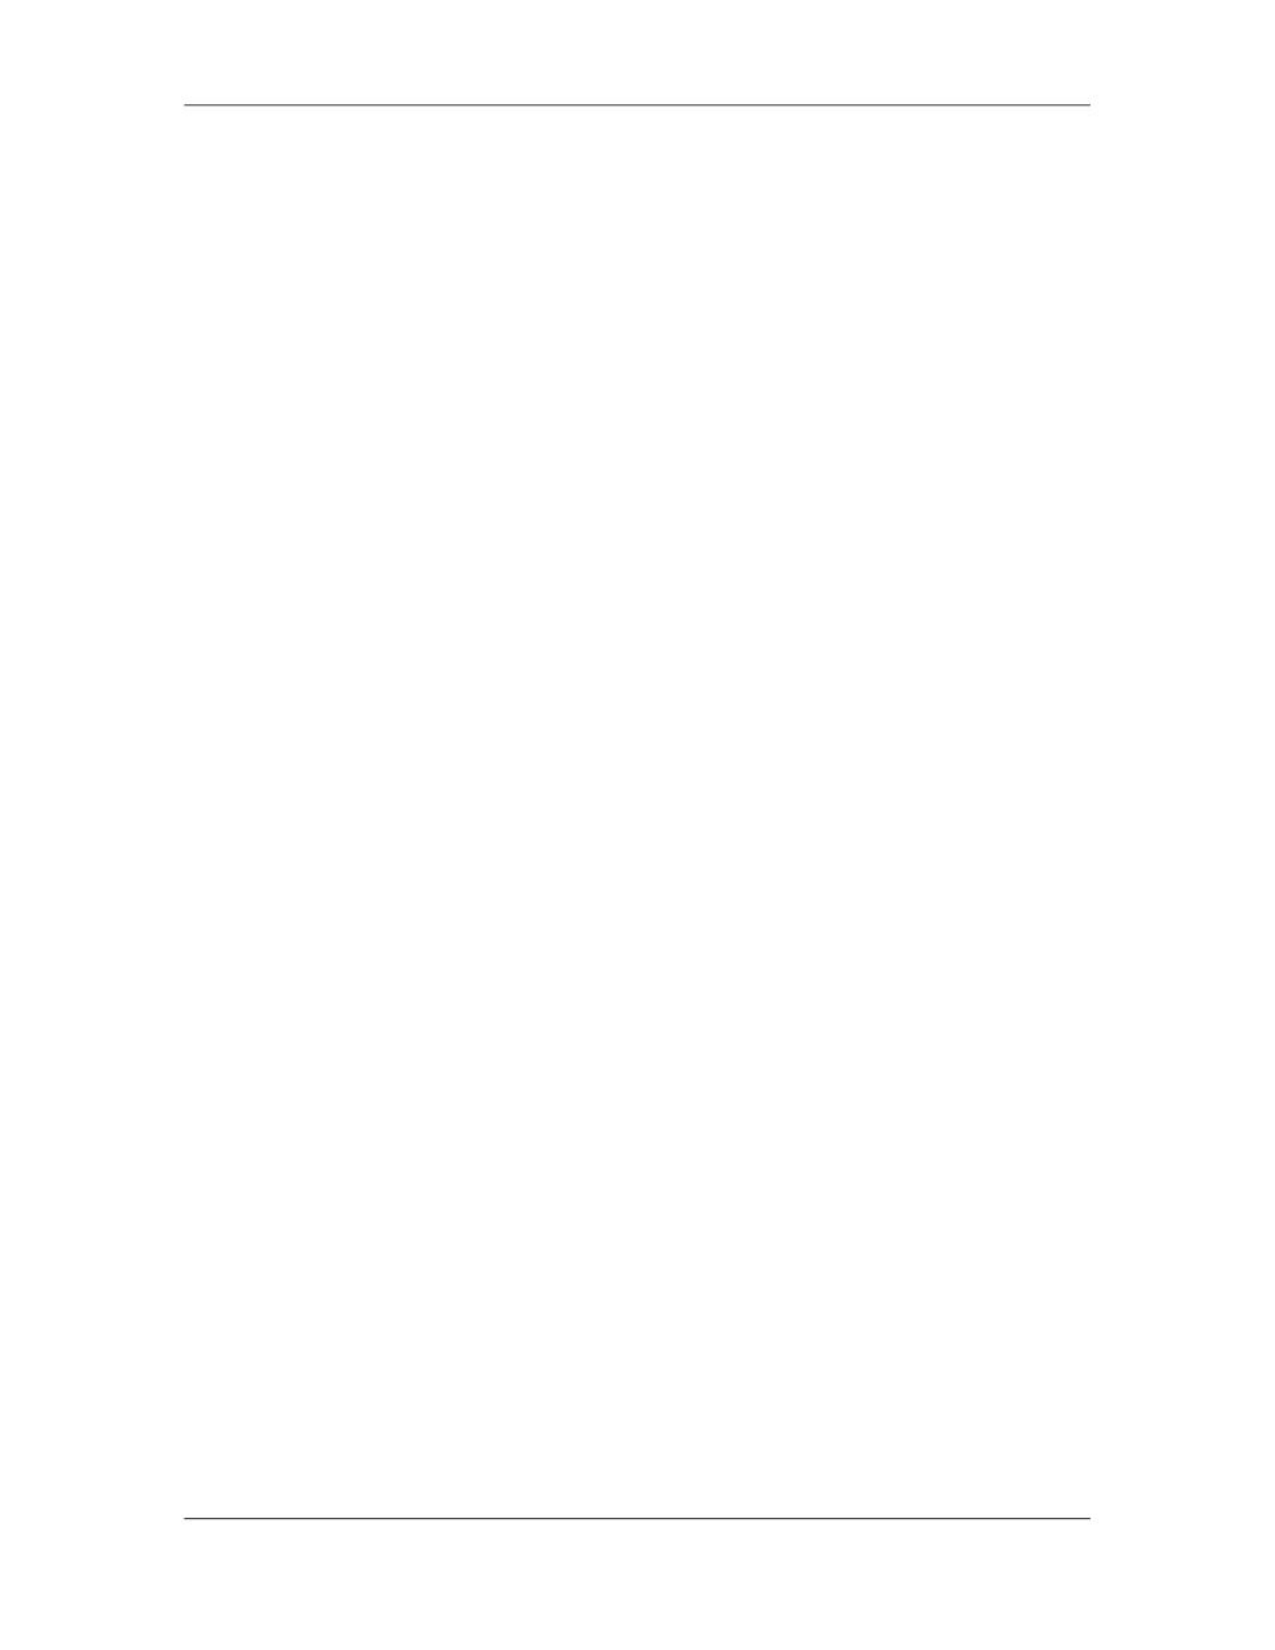

Software Project Management (CS615)

																																																																																																									Project Scope Management includes the processes required to ensure that the
																																																																																																									project includes all the work required, and only the work required, to complete the

																																																																																																									project successfully. It is primarily concerned with defining and controlling what
																																																																																																									is or is not included in the project.

																																																																																																									The processes, tools, and techniques used to manage 		product 		scope vary by

																																																																																																									application area and are usually defined as part of the project life cycle

																																																																																																									A project generally results in a single product, but that product may include
																																																																																																									subsidiary components, each with its own separate but interdependent product

																																																																																																									scopes. For example, a new telephone system would generally include four
																																																																																																									subsidiary components—hardware, software, training, and implementation.

																																																																																																									Completion of the project scope is measured against the project plan, but

																																																																																																									completion of the product scope is measured against the product requirements.
																																																																																																									Both types of scope management must be well integrated to ensure that the work

																																																																																																									of the project will result in delivery of the specified product.

																																																																																												3.							Project Time Management

																																																																																																									Project Time Management includes the processes required to ensure timely
																																																																																																									completion of the project. The followings are major processes in developing the

																																																																																																									project time schedule:

																																																																																																																(a)			Activity Definition—identifying the specific activities that must be
																																																																																																																															performed to produce the various project deliverables.

																																																																																																																(b)			Activity Sequencing—identifying and documenting interactivity

																																																																																																																															dependencies.

																																																																																																																(c)			Activity Duration Estimating—estimating the number of work periods that
																																																																																																																															will be needed to complete individual activities.

																																																																																																																(d)			Schedule Development—analyzing activity sequences, activity durations,

																																																																																																																															and resource requirements to create the project schedule.

																																																																																																																(e)			Schedule Control—controlling changes to the project schedule.

																																																																																																									These processes interact with each other and with the processes in the other
																																																																																																									knowledge areas as well. Each process may involve effort from one or more

																																																																																																									individuals or groups of individuals, based on the needs of the project. Each
																																																																																																									process generally occurs at least once in every project phase.

																																																																																												4.							Project Cost Management

																																																																																								                                                                                                                                 38

																																																																																																																																																																																						© Copyright Virtual University of Pakistan